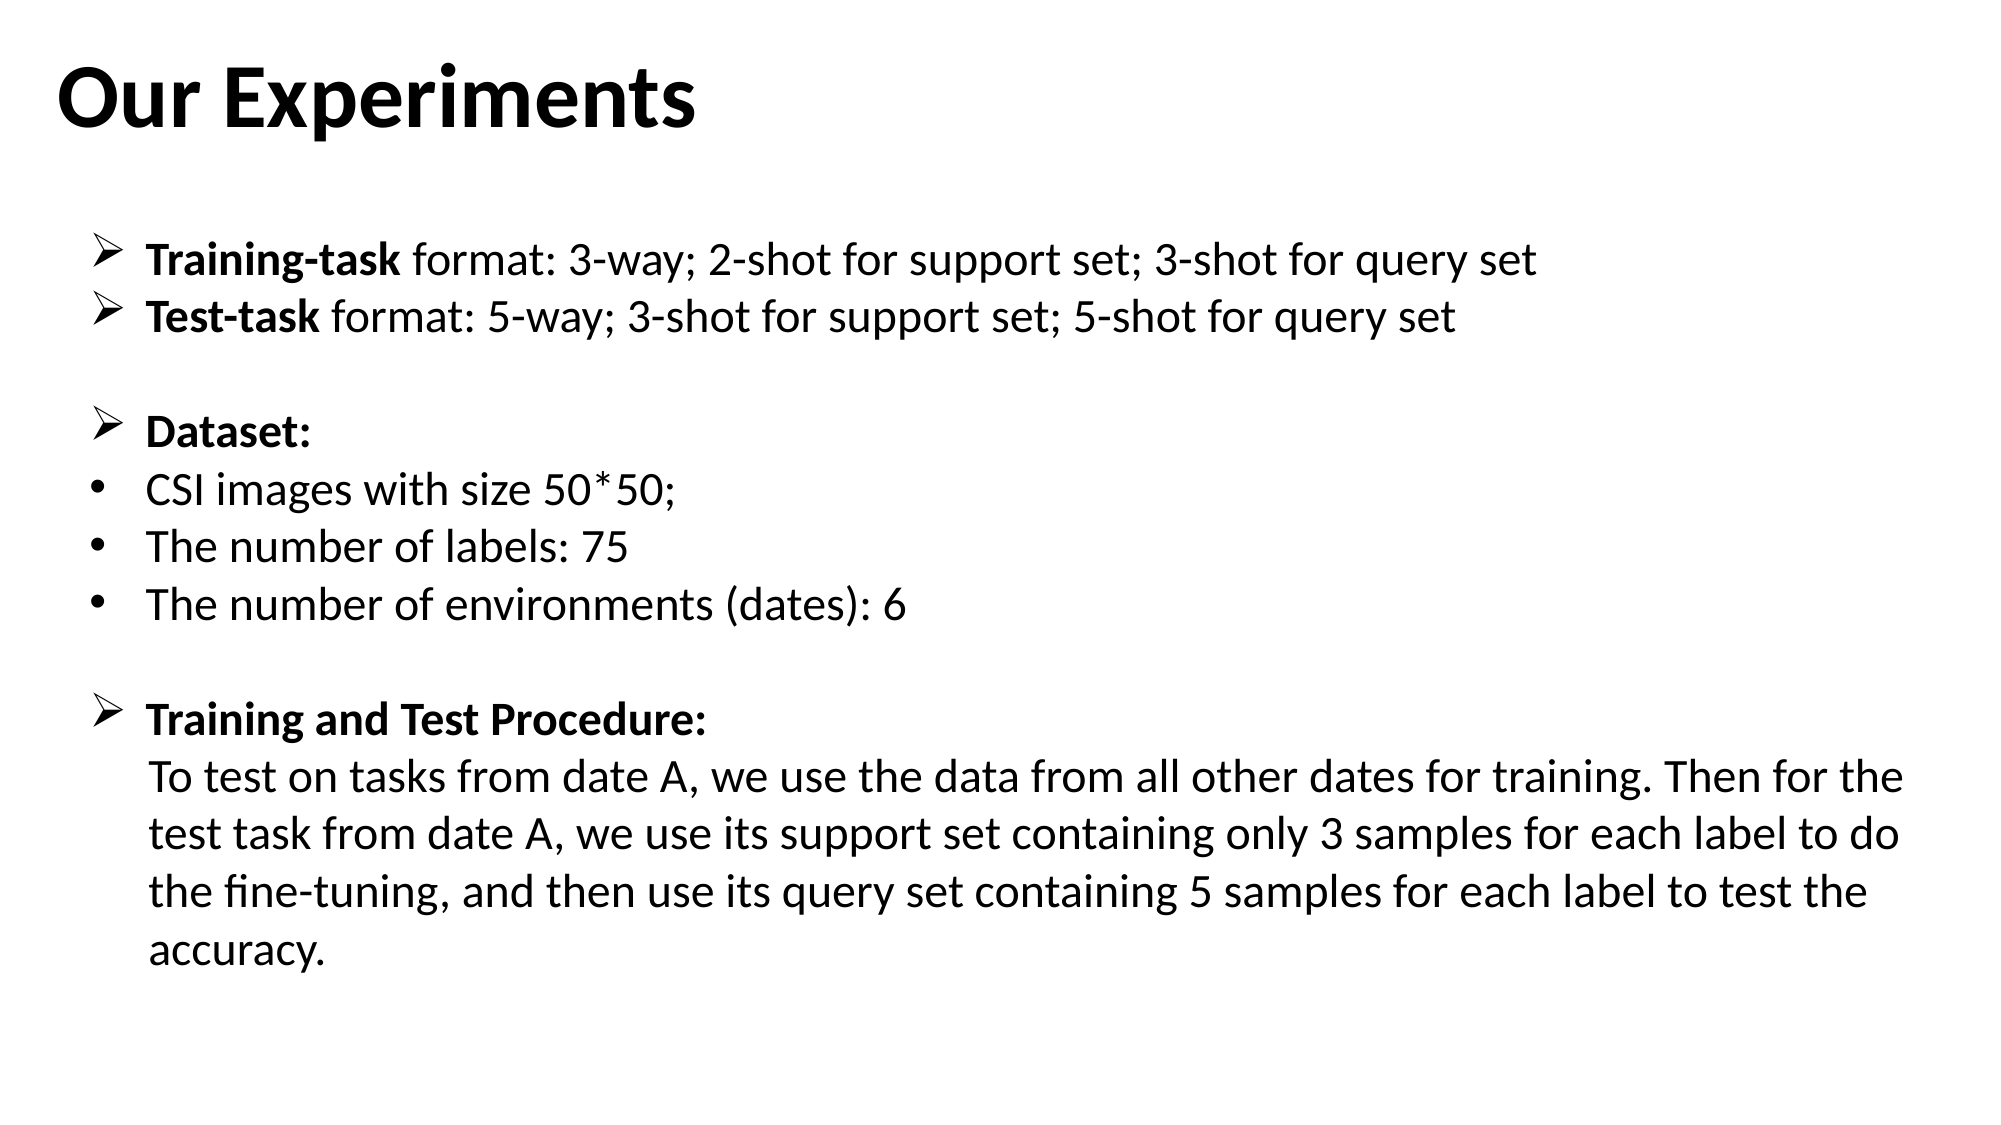

Our Experiments
Training-task format: 3-way; 2-shot for support set; 3-shot for query set
Test-task format: 5-way; 3-shot for support set; 5-shot for query set

Dataset:
CSI images with size 50*50;
The number of labels: 75
The number of environments (dates): 6

Training and Test Procedure:
To test on tasks from date A, we use the data from all other dates for training. Then for the test task from date A, we use its support set containing only 3 samples for each label to do the fine-tuning, and then use its query set containing 5 samples for each label to test the accuracy.